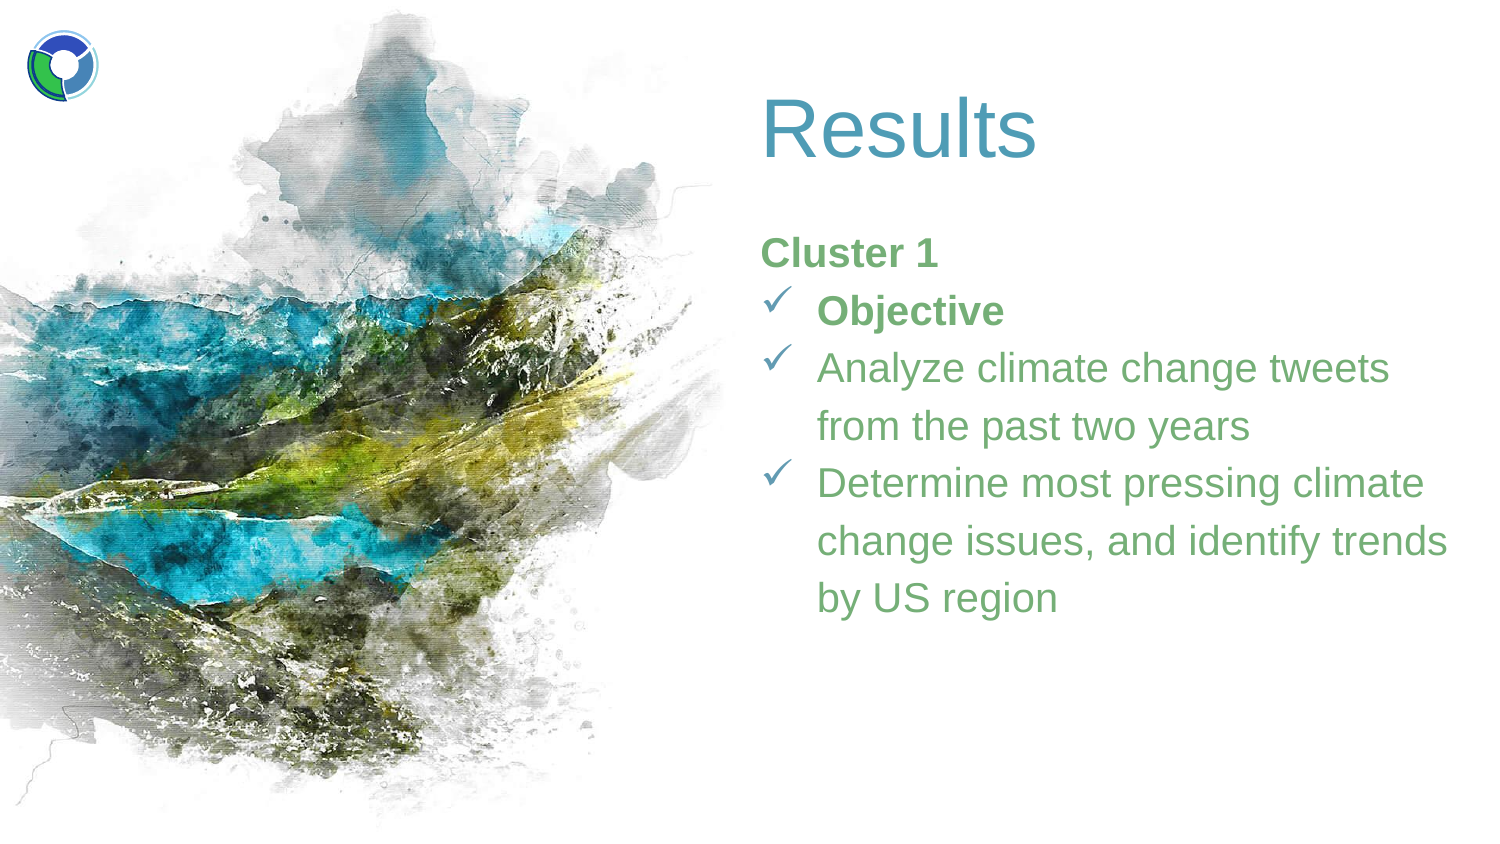

Results
Cluster 1
Objective
Analyze climate change tweets from the past two years
Determine most pressing climate change issues, and identify trends by US region